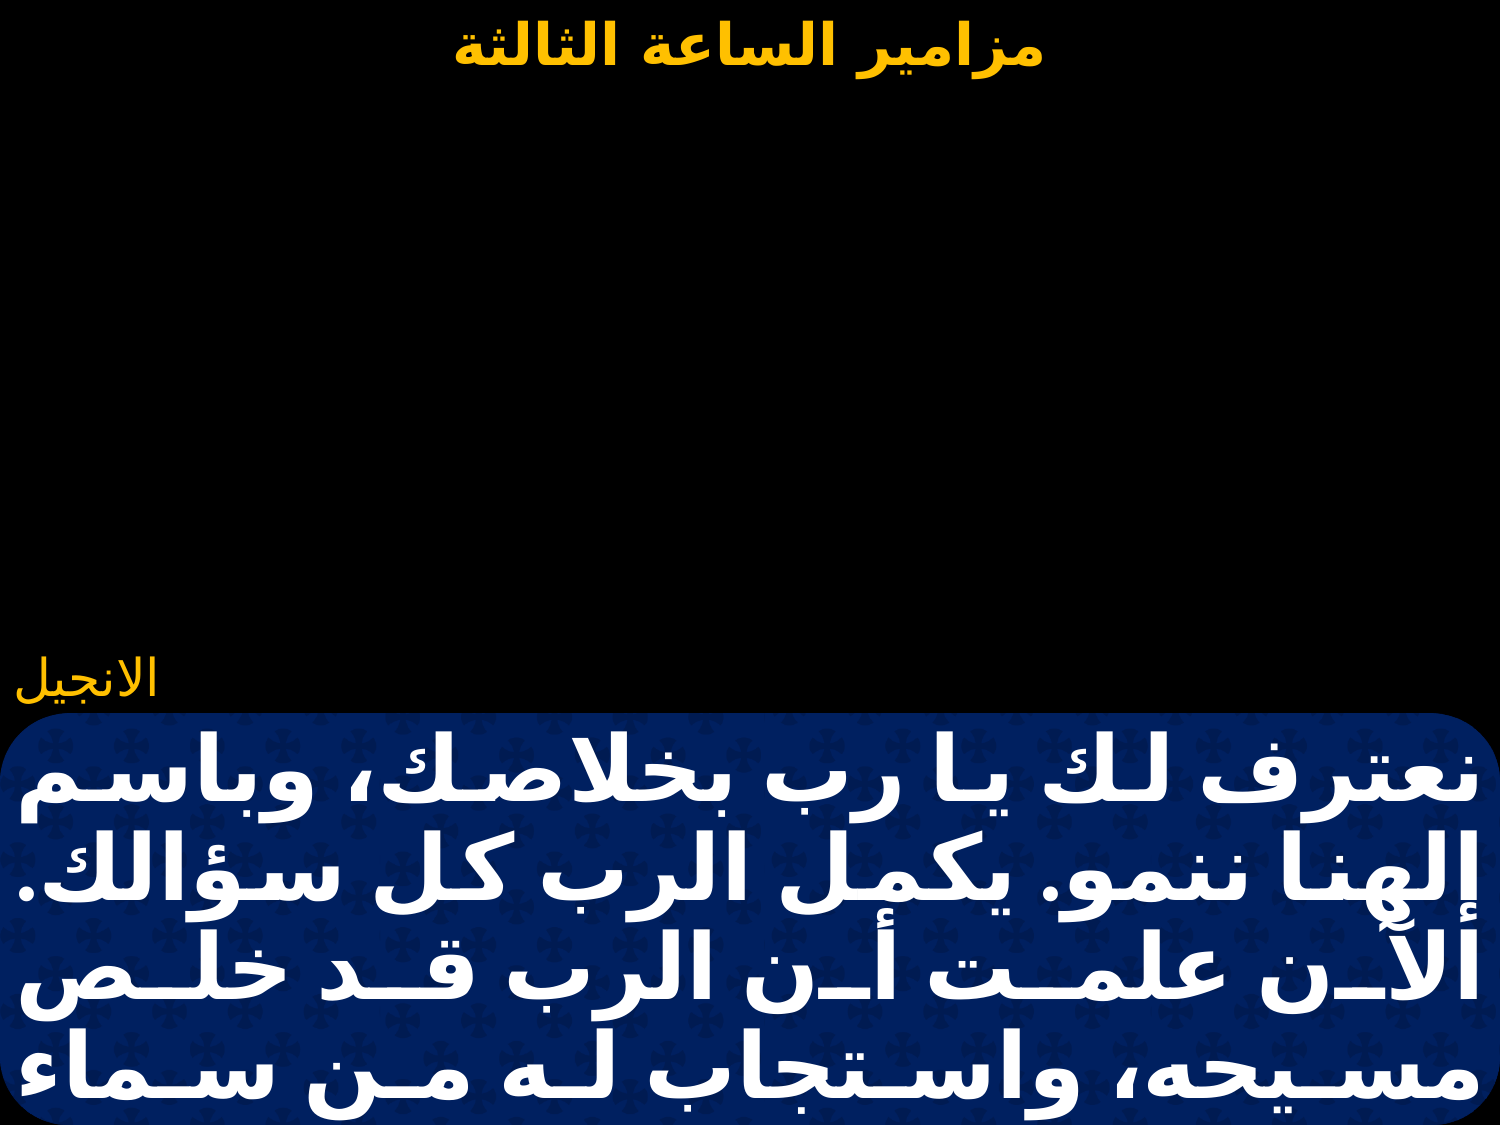

نعترف لك يا رب بخلاصك، وباسم إلهنا ننمو. يكمل الرب كل سؤالك. الآن علمت أن الرب قد خلص مسيحه، واستجاب له من سماء قدسه بجبروت خلاص  يمينه. هؤلاء بمركبات وهؤلاء بخيل،